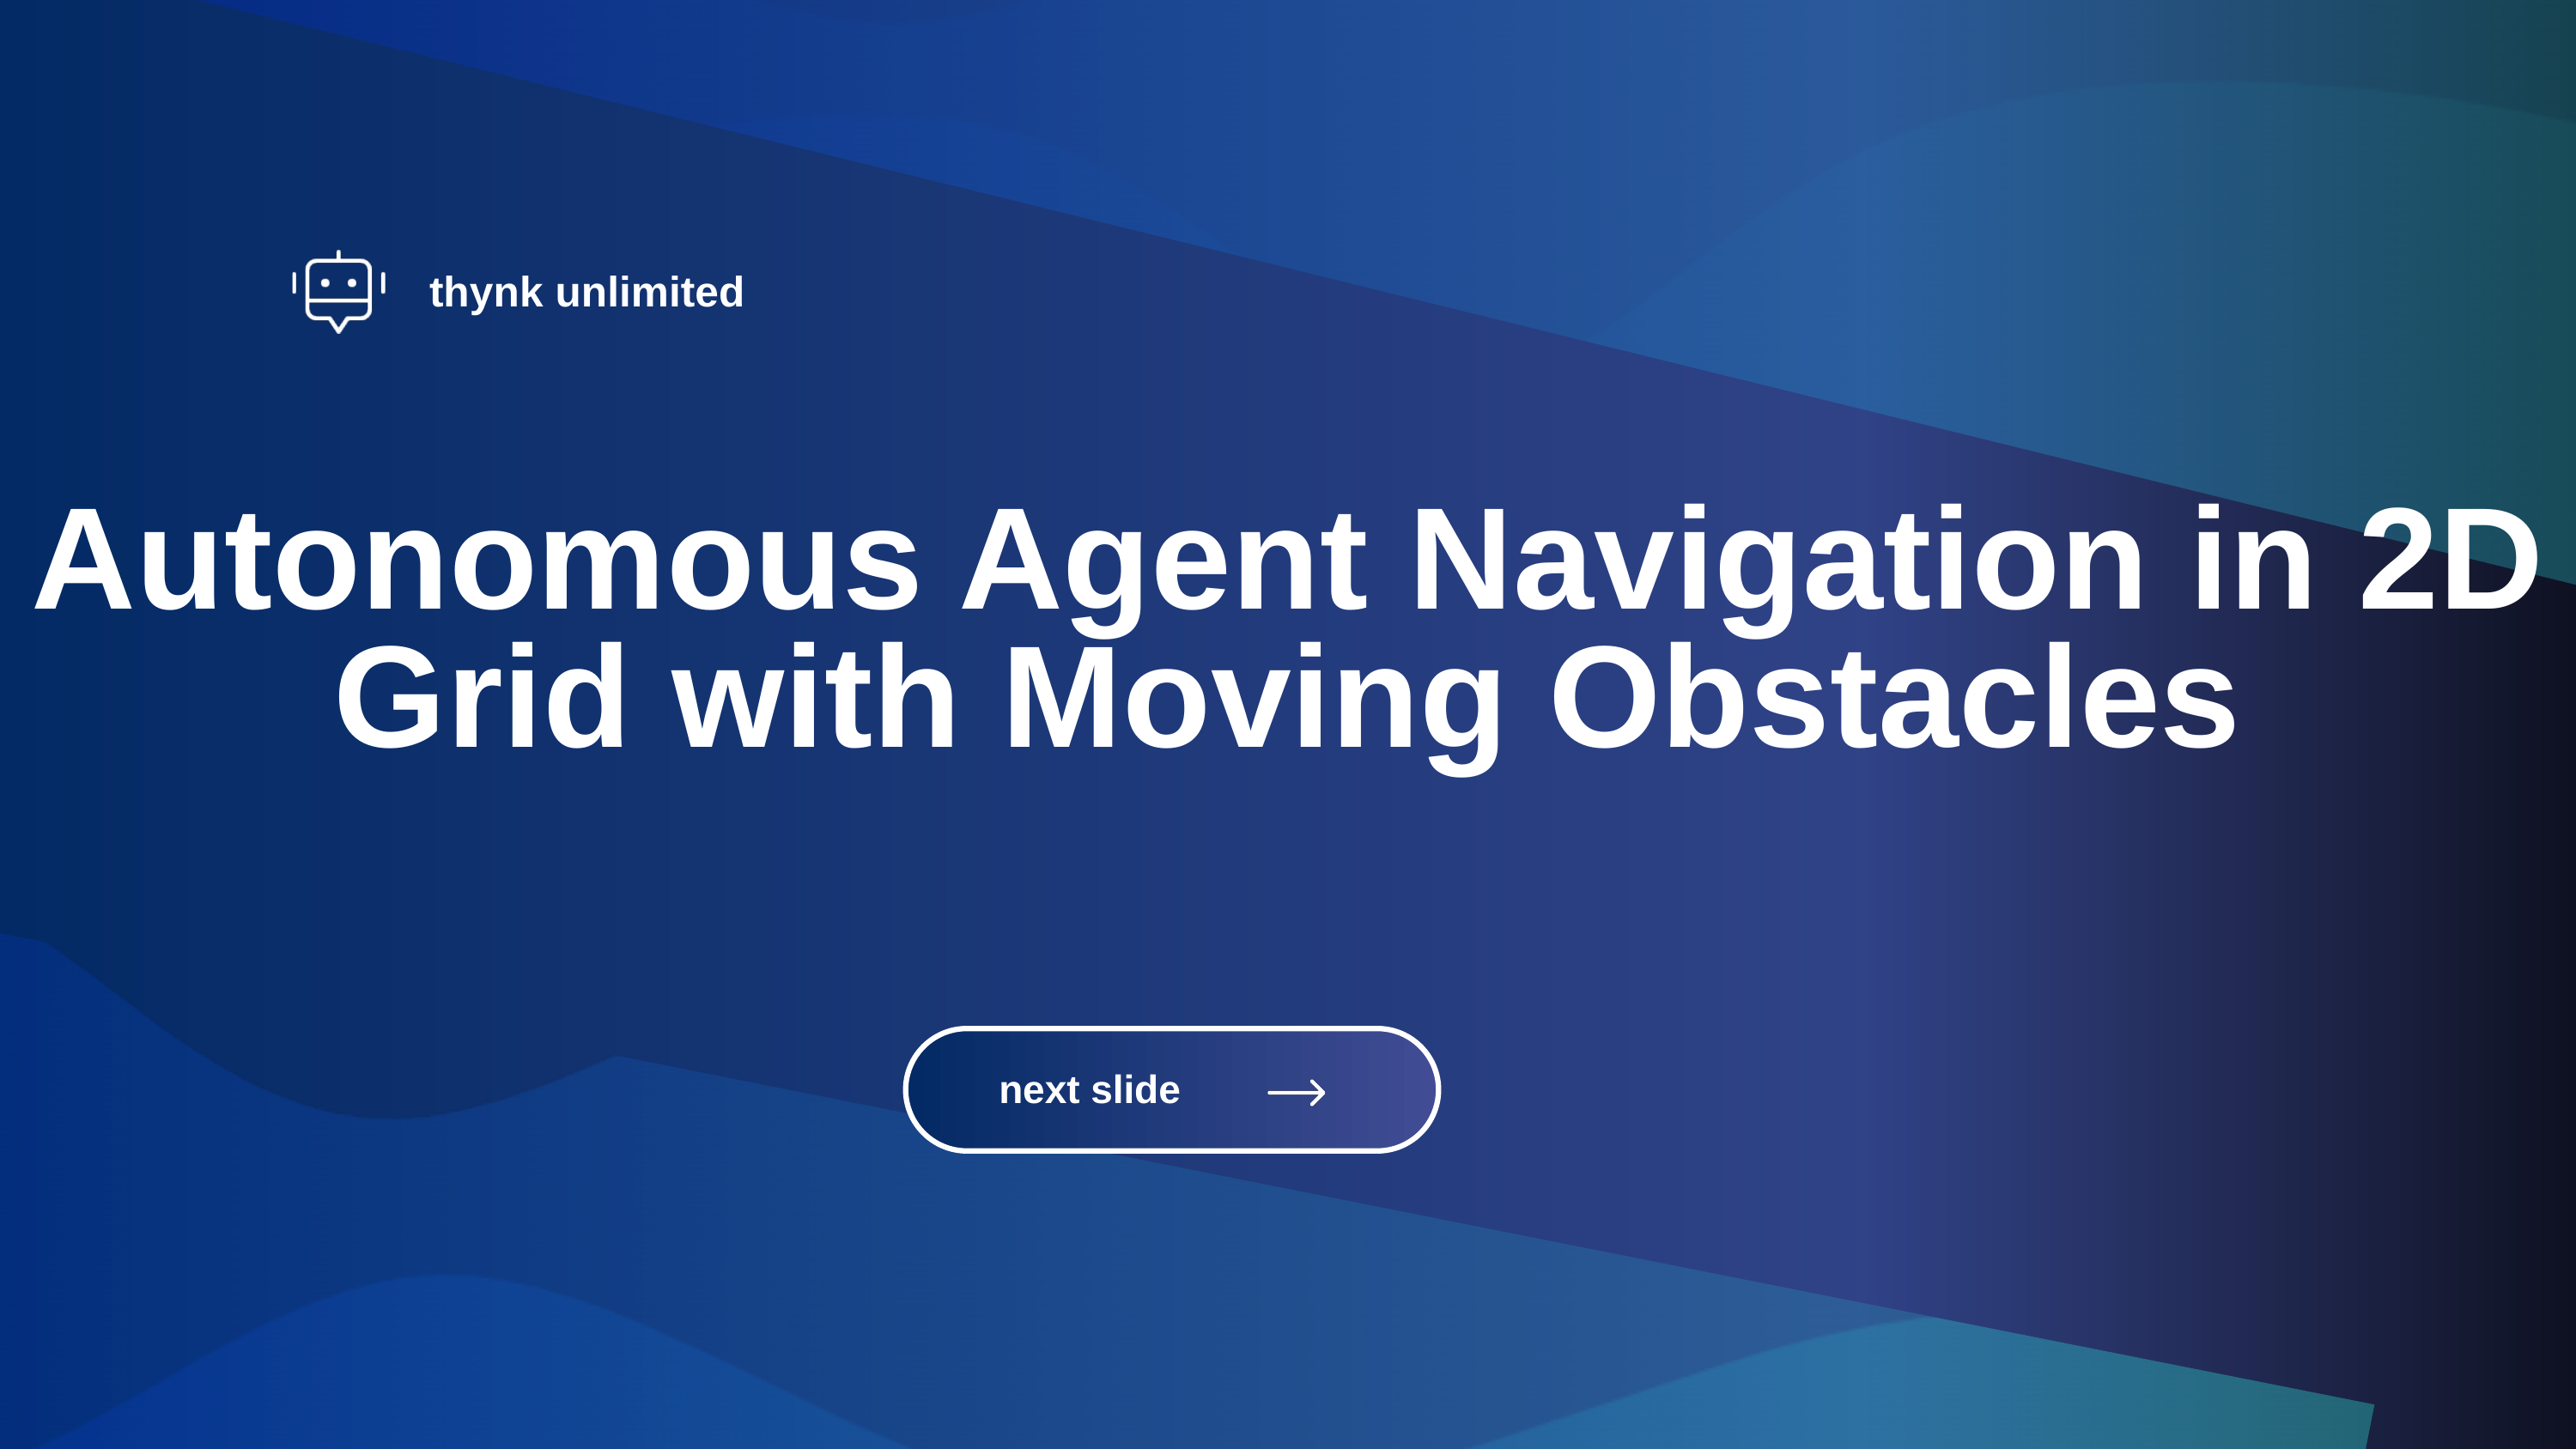

thynk unlimited
Autonomous Agent Navigation in 2D Grid with Moving Obstacles

next slide